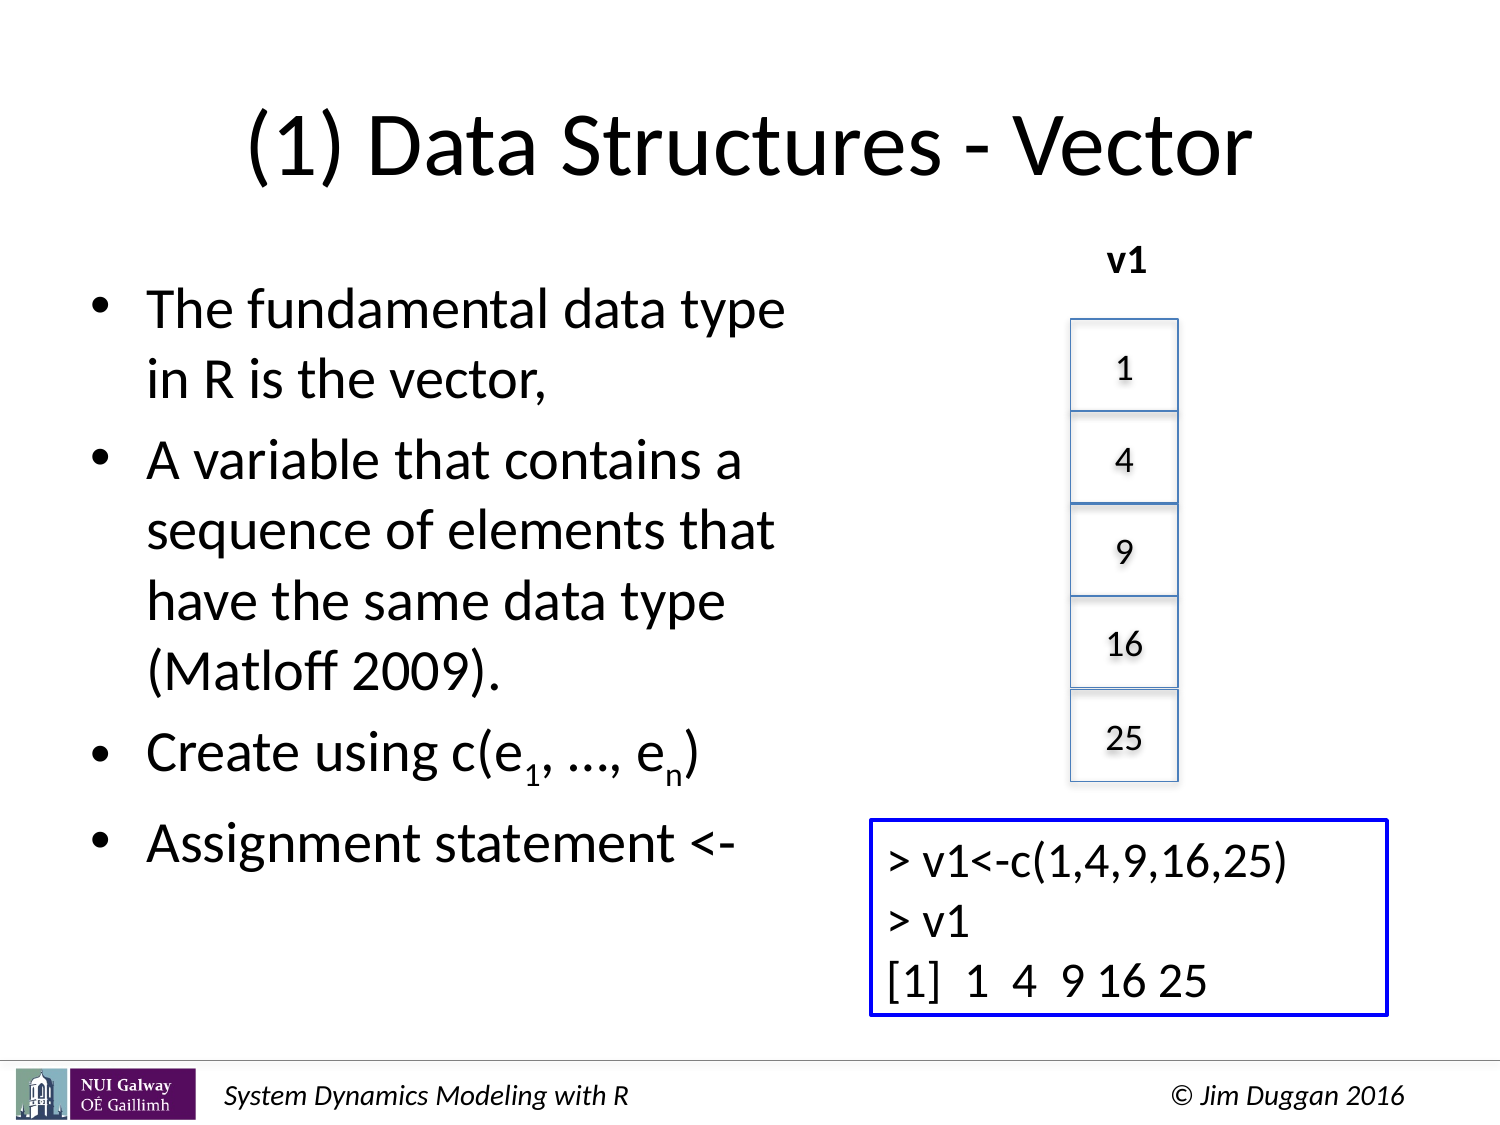

# (1) Data Structures - Vector
v1
The fundamental data type in R is the vector,
A variable that contains a sequence of elements that have the same data type (Matloff 2009).
Create using c(e1, …, en)
Assignment statement <-
1
4
9
16
25
> v1<-c(1,4,9,16,25)
> v1
[1]  1  4  9 16 25